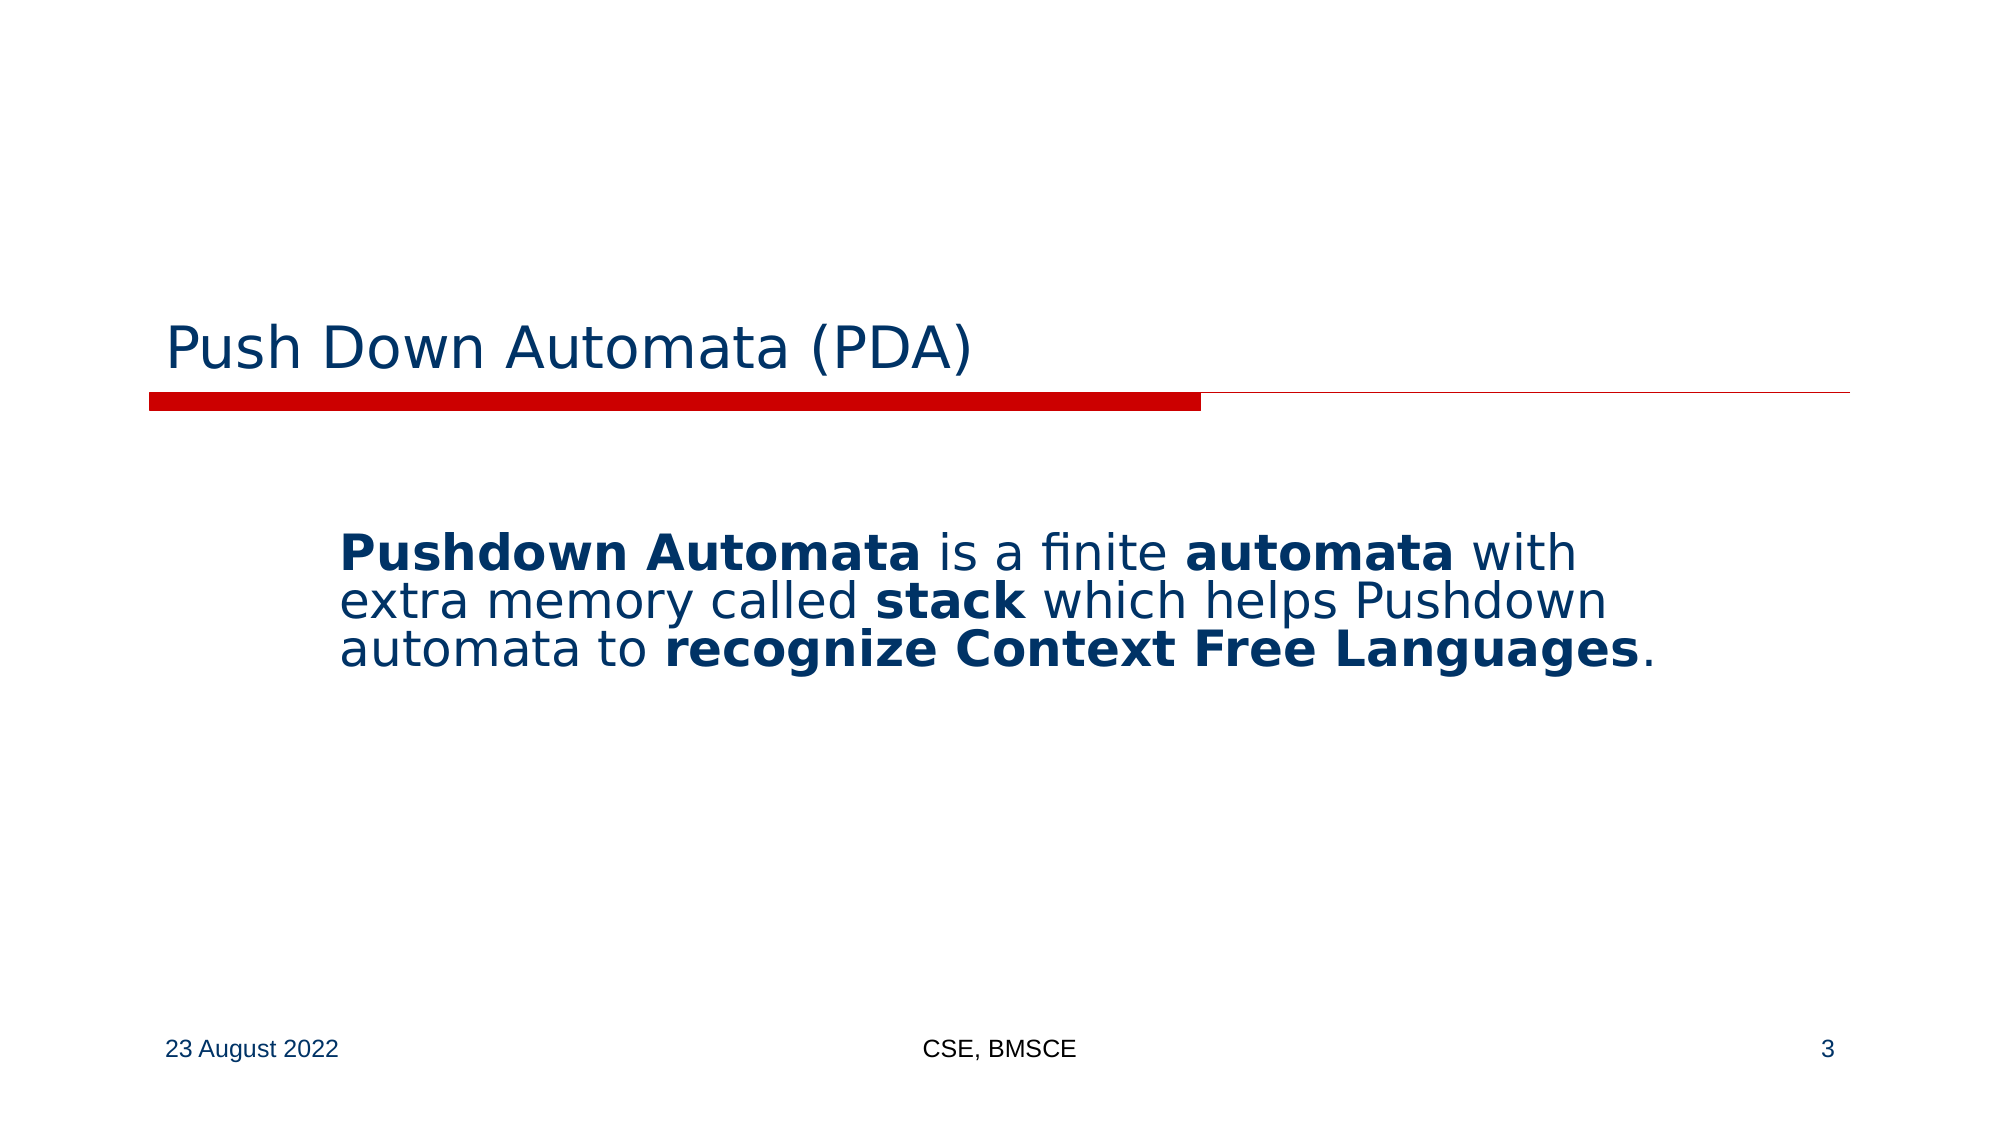

# Push Down Automata (PDA)
Pushdown Automata is a finite automata with extra memory called stack which helps Pushdown automata to recognize Context Free Languages.
23 August 2022
CSE, BMSCE
3